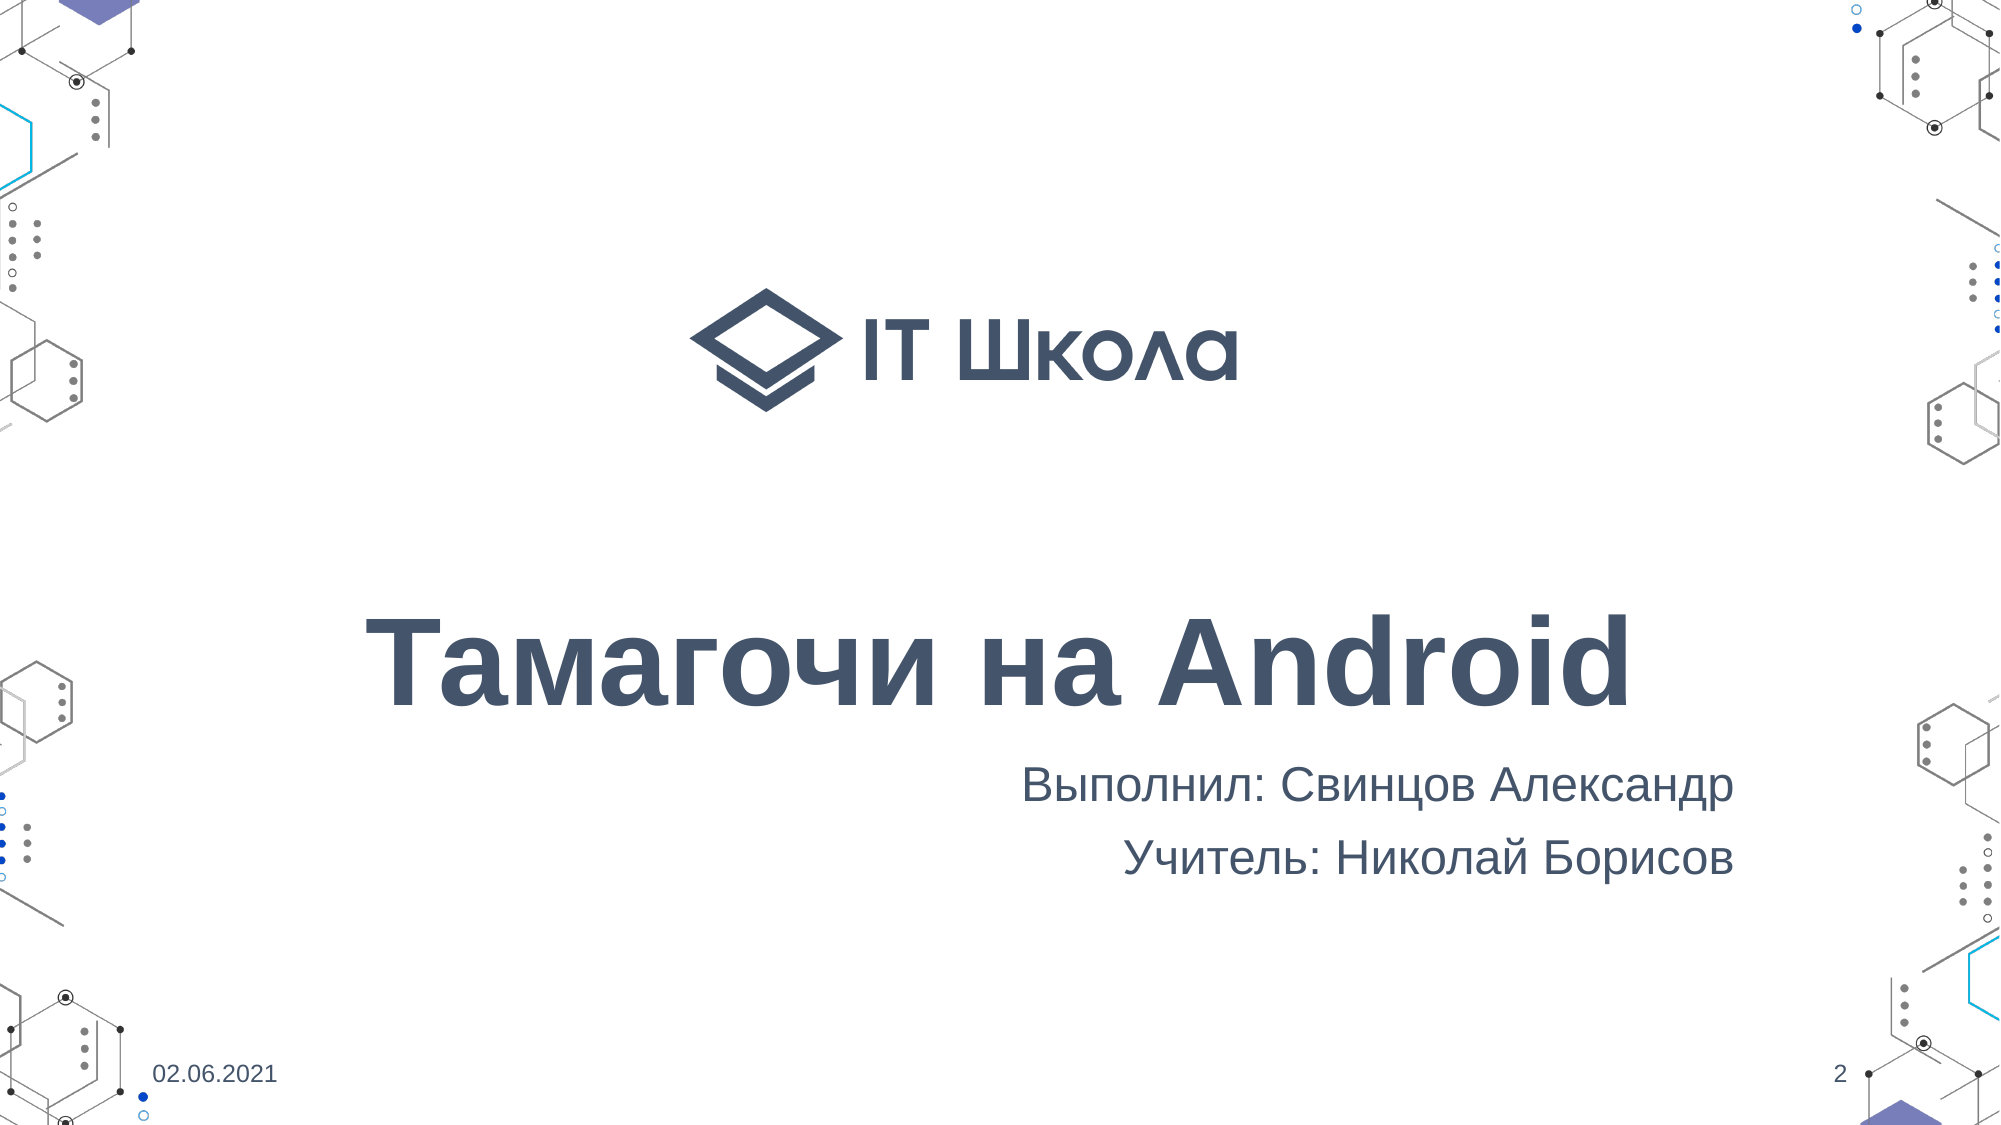

# Тамагочи на Android
Выполнил: Свинцов Александр
Учитель: Николай Борисов
02.06.2021
2